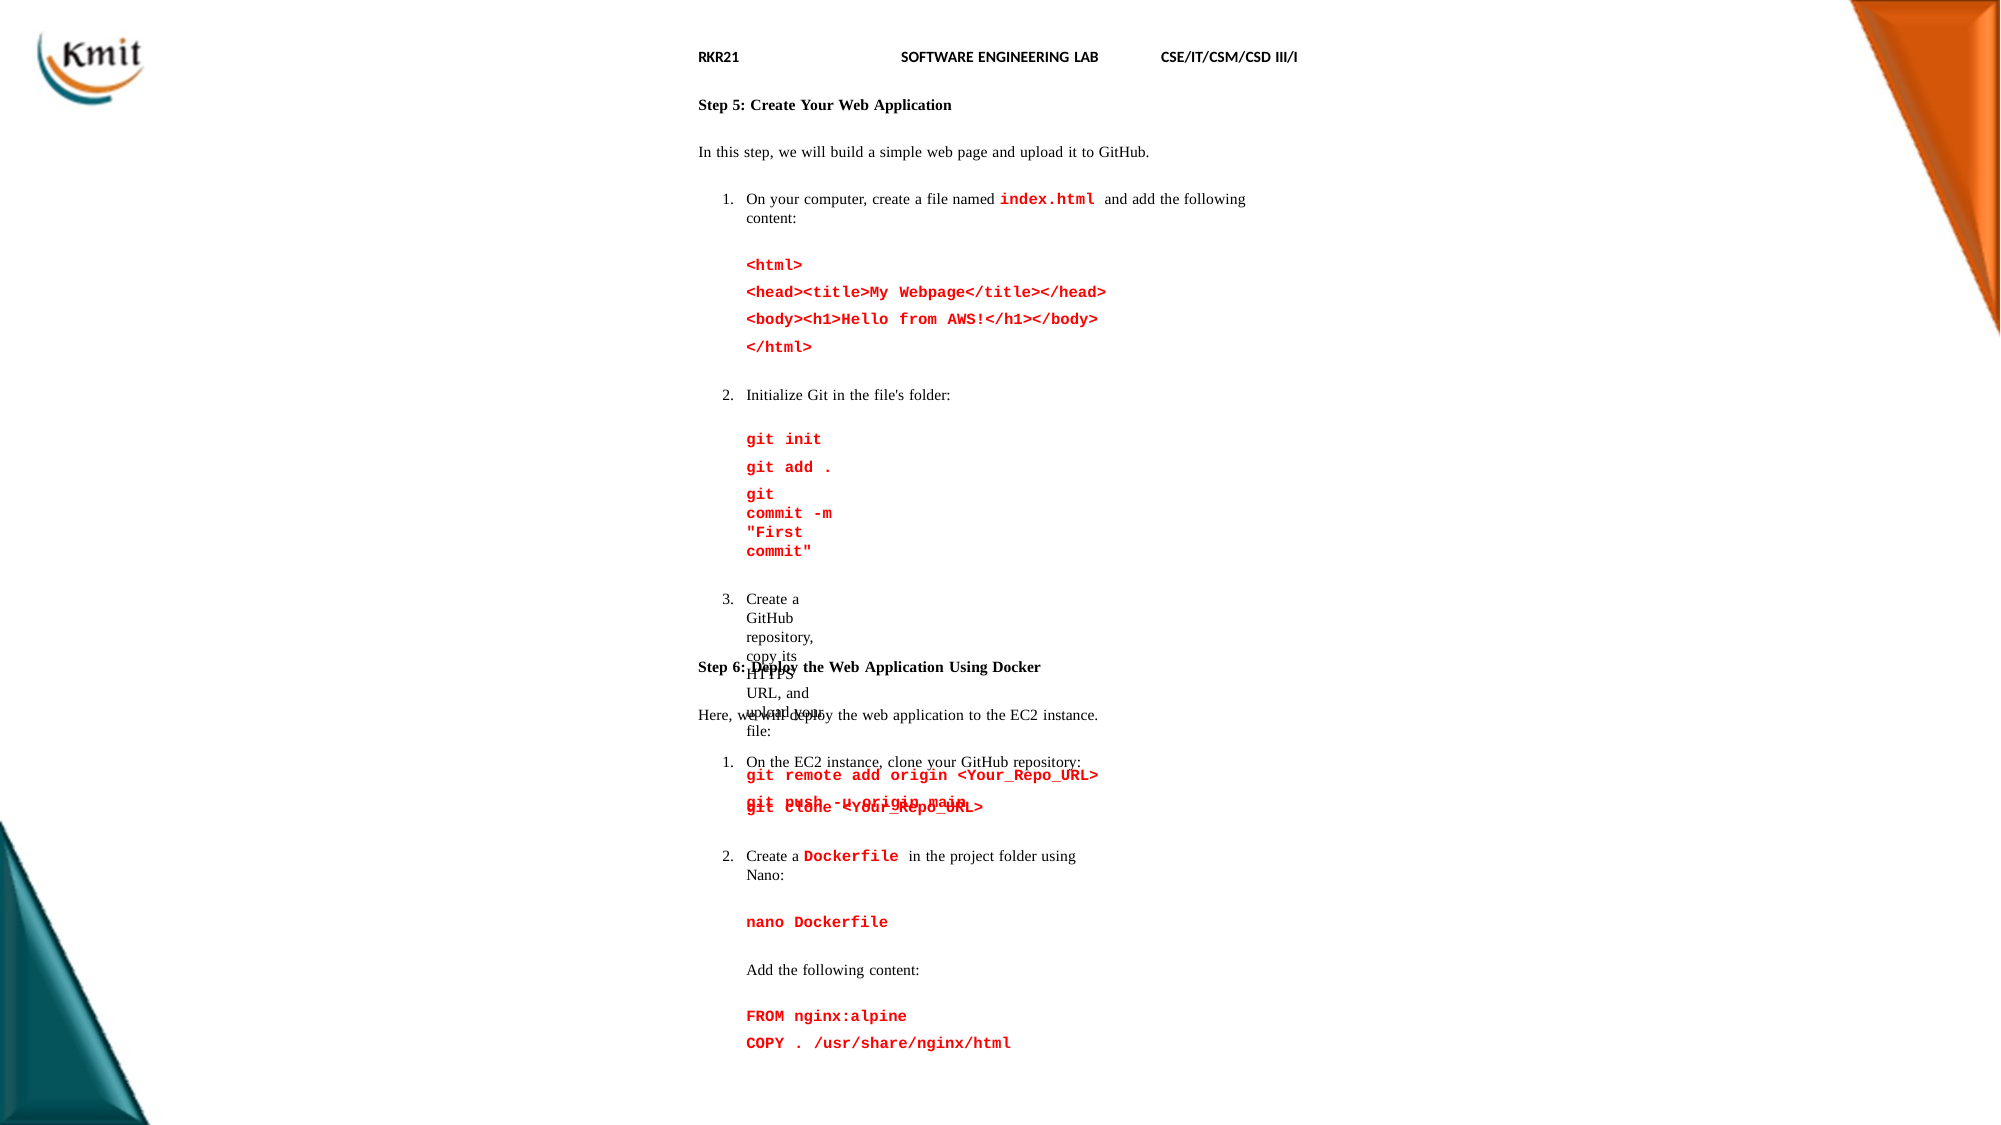

RKR21	SOFTWARE ENGINEERING LAB

Step 5: Create Your Web Application
CSE/IT/CSM/CSD III/I
In this step, we will build a simple web page and upload it to GitHub.

On your computer, create a file named index.html and add the following content:

<html>
<head><title>My Webpage</title></head>
<body><h1>Hello from AWS!</h1></body>
</html>

Initialize Git in the file's folder:
git init git add .
git commit -m "First commit"

Create a GitHub repository, copy its HTTPS URL, and upload your file:
git remote add origin <Your_Repo_URL> git push -u origin main
Step 6: Deploy the Web Application Using Docker

Here, we will deploy the web application to the EC2 instance.

On the EC2 instance, clone your GitHub repository:

git clone <Your_Repo_URL>

Create a Dockerfile in the project folder using Nano:

nano Dockerfile

Add the following content:

FROM nginx:alpine
COPY . /usr/share/nginx/html
422